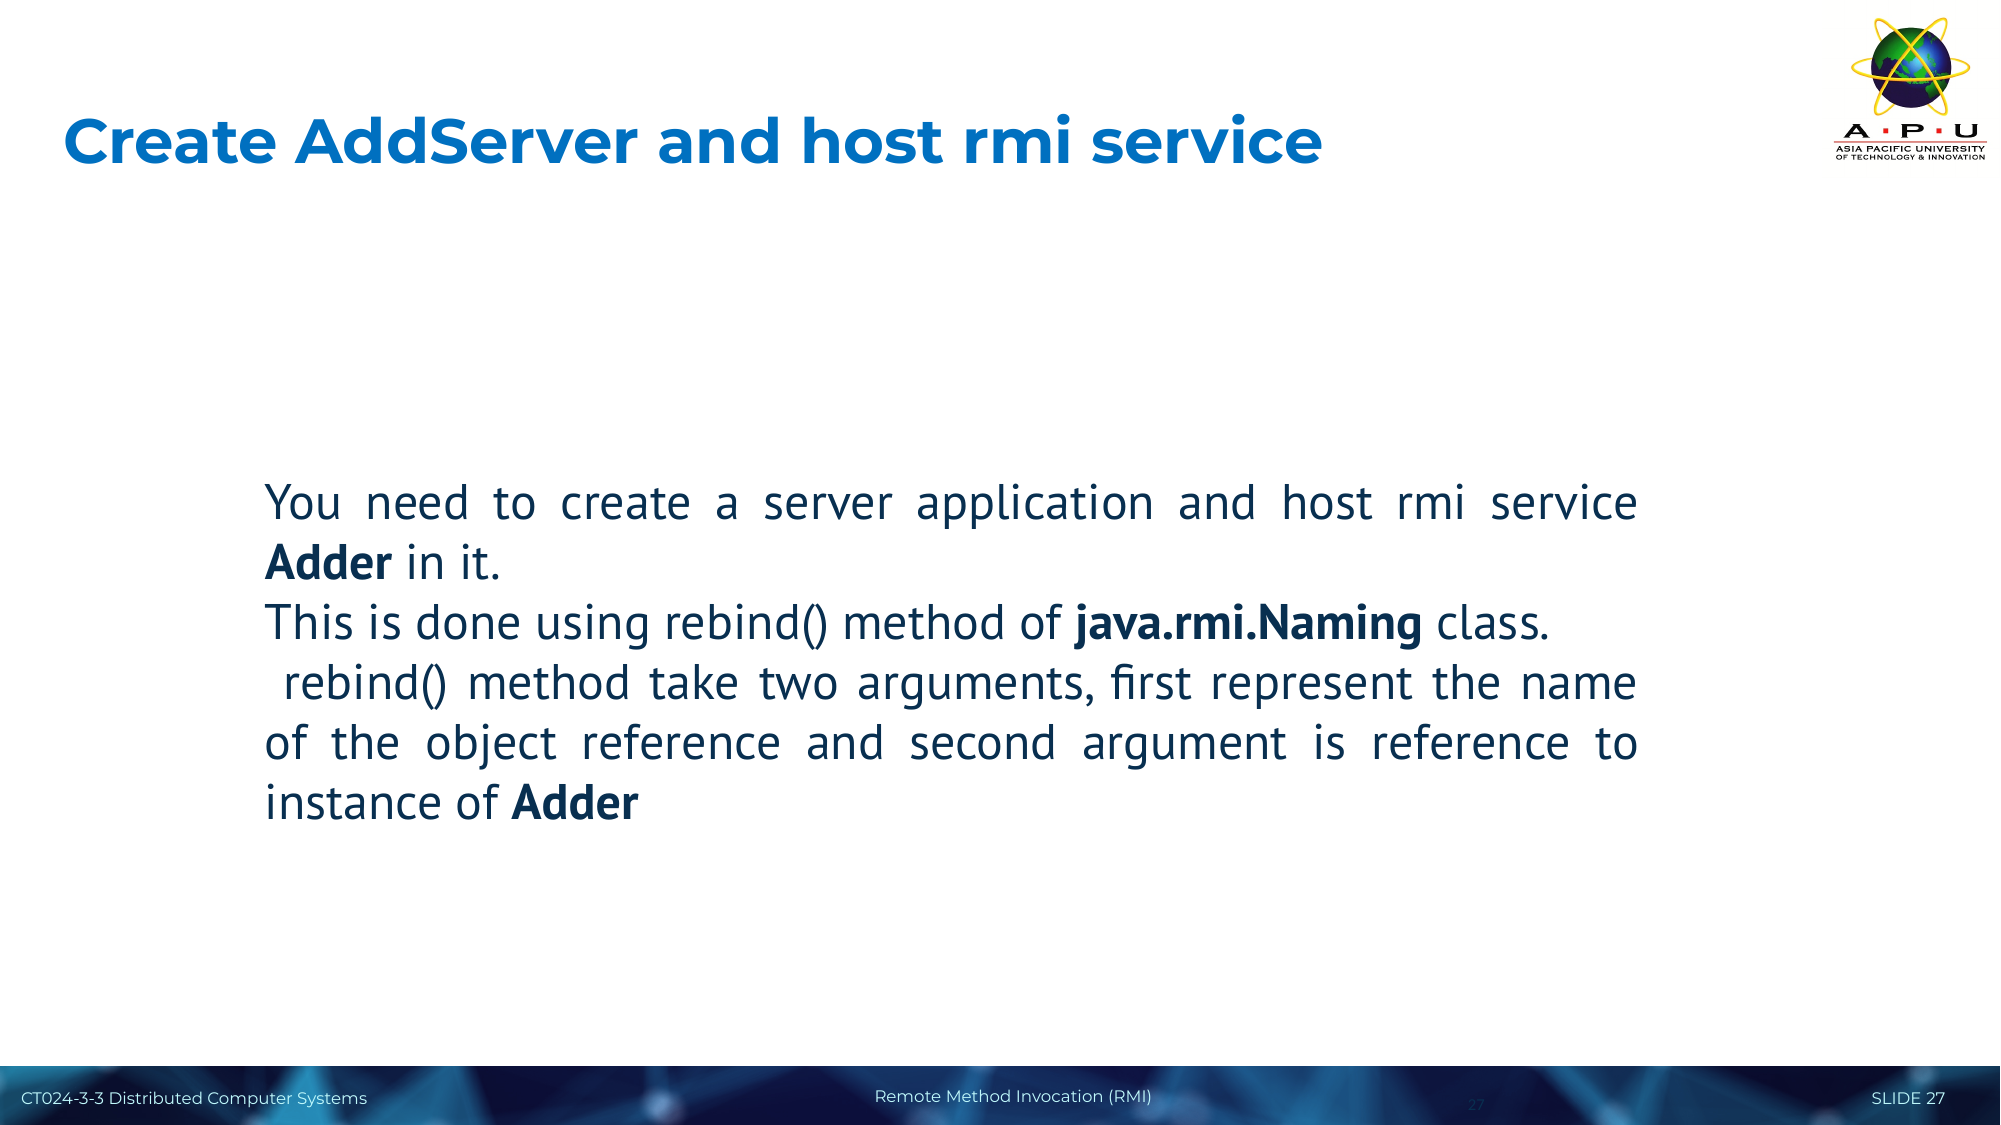

# Create AddServer and host rmi service
You need to create a server application and host rmi service Adder in it.
This is done using rebind() method of java.rmi.Naming class.
 rebind() method take two arguments, first represent the name of the object reference and second argument is reference to instance of Adder
27